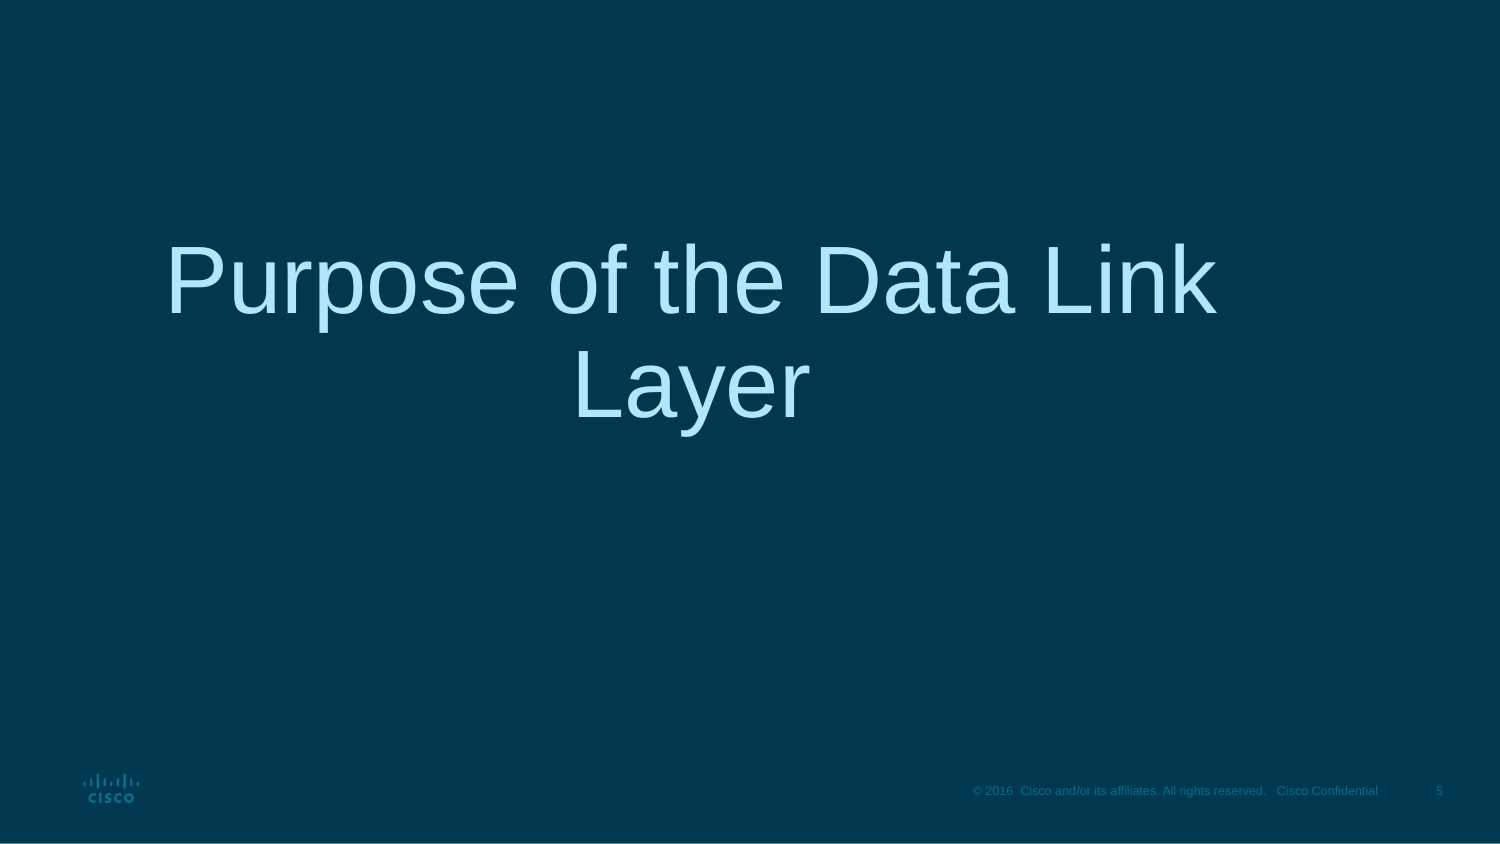

# Purpose of the Data Link Layer